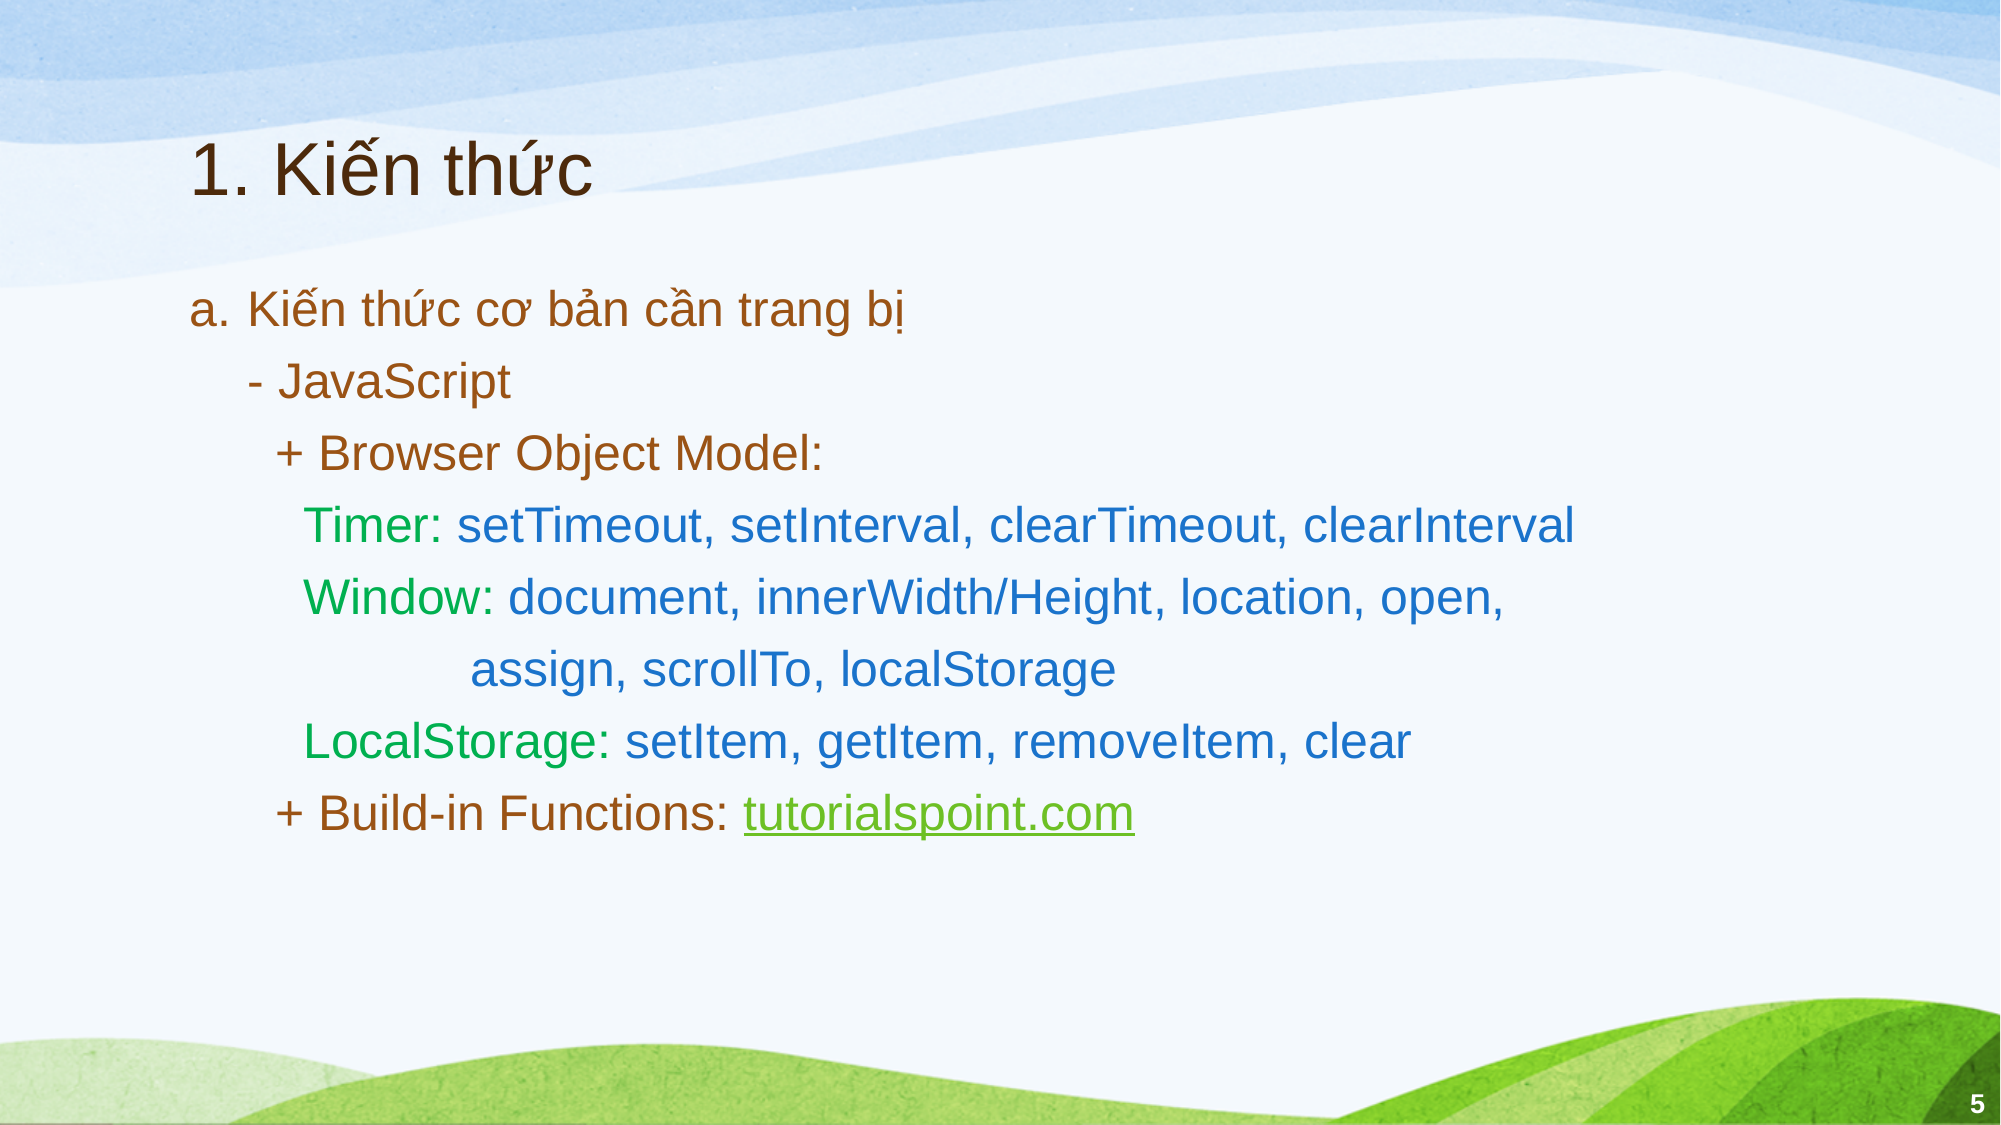

# 1. Kiến thức
Kiến thức cơ bản cần trang bị
- JavaScript
  + Browser Object Model:
    Timer: setTimeout, setInterval, clearTimeout, clearInterval
    Window: document, innerWidth/Height, location, open,
                assign, scrollTo, localStorage
    LocalStorage: setItem, getItem, removeItem, clear
  + Build-in Functions: tutorialspoint.com
5